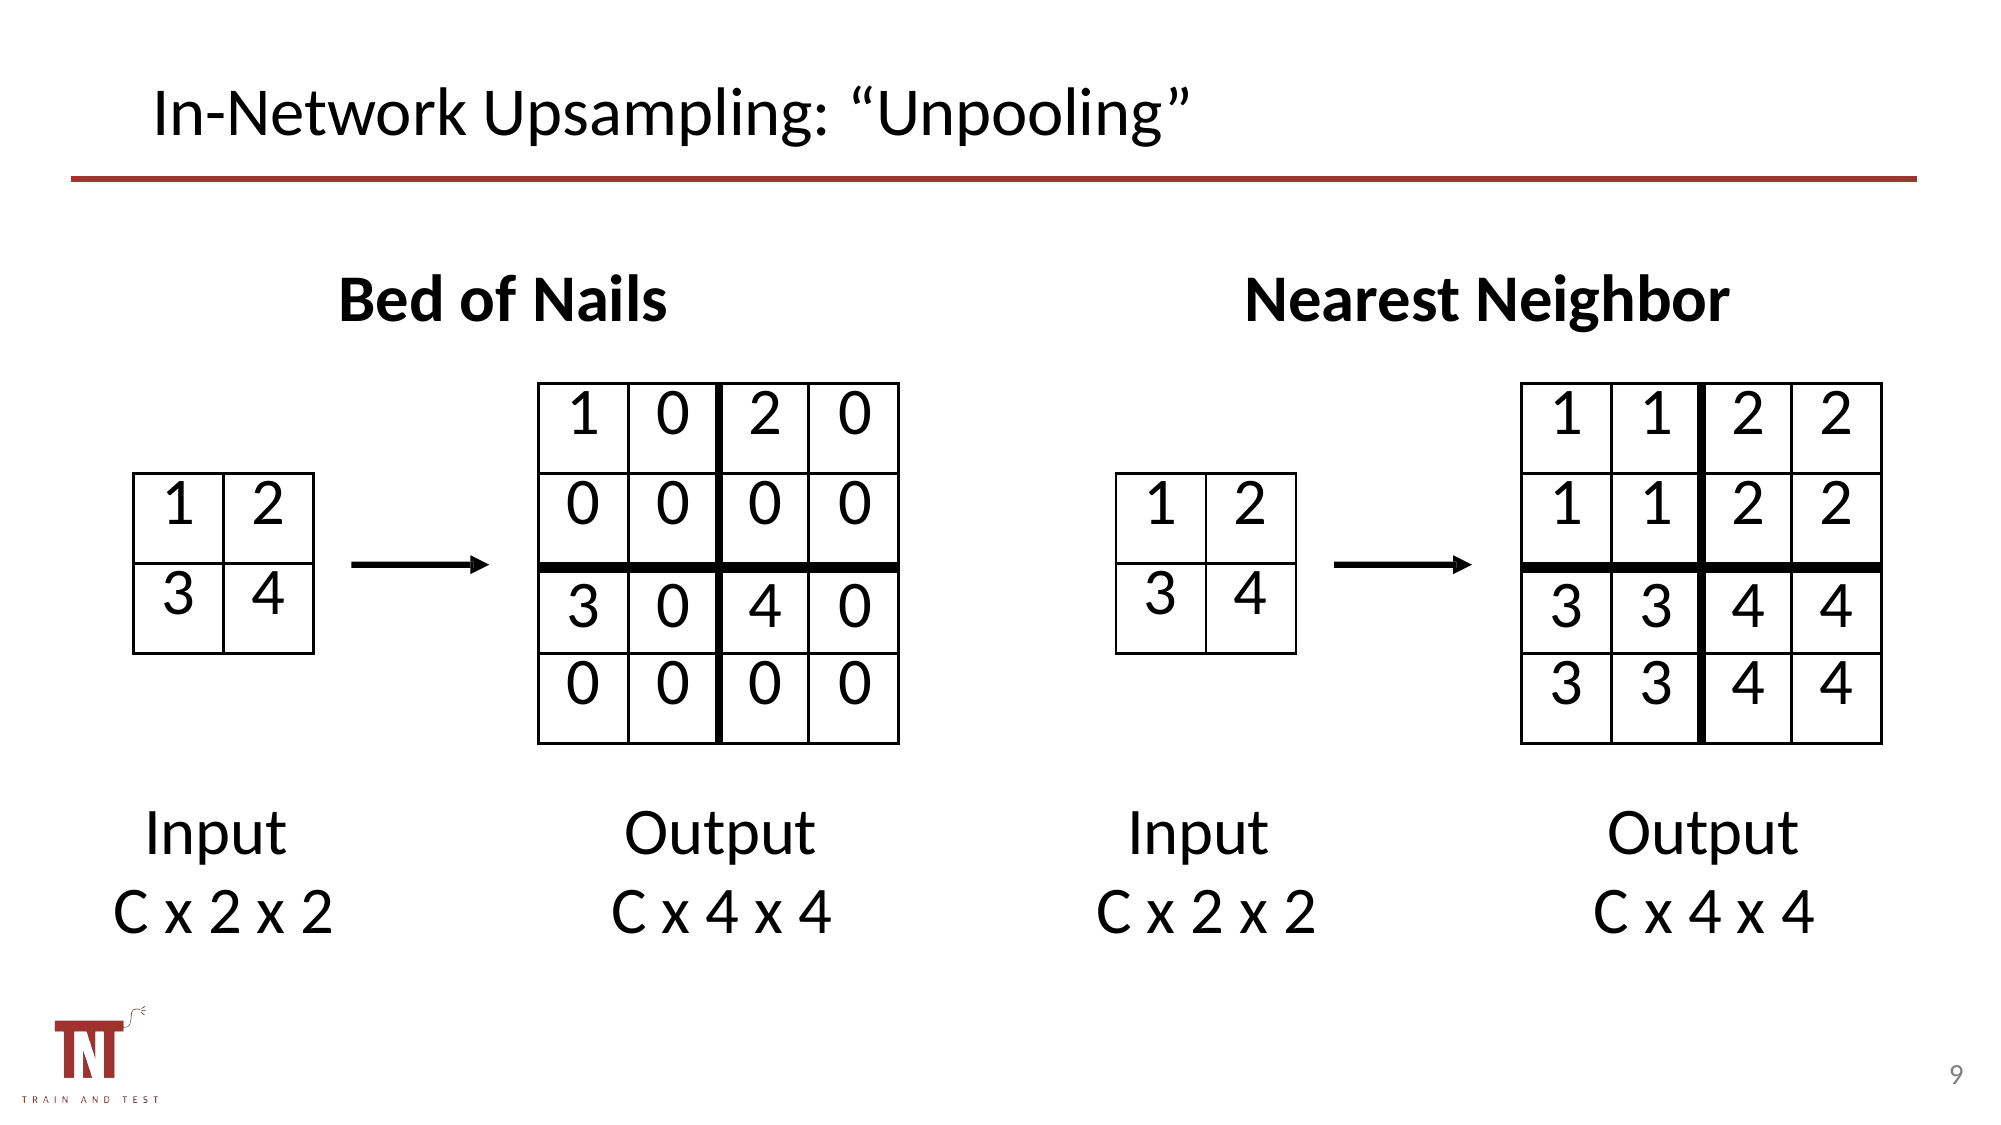

# In-Network Upsampling: “Unpooling”
Bed of Nails	Nearest Neighbor
| 1 | 0 | 2 | 0 |
| --- | --- | --- | --- |
| 0 | 0 | 0 | 0 |
| 3 | 0 | 4 | 0 |
| 0 | 0 | 0 | 0 |
| 1 | 1 | 2 | 2 |
| --- | --- | --- | --- |
| 1 | 1 | 2 | 2 |
| 3 | 3 | 4 | 4 |
| 3 | 3 | 4 | 4 |
| 1 | 2 |
| --- | --- |
| 3 | 4 |
| 1 | 2 |
| --- | --- |
| 3 | 4 |

Input C x 2 x 2
Output C x 4 x 4
Input C x 2 x 2
Output C x 4 x 4
9